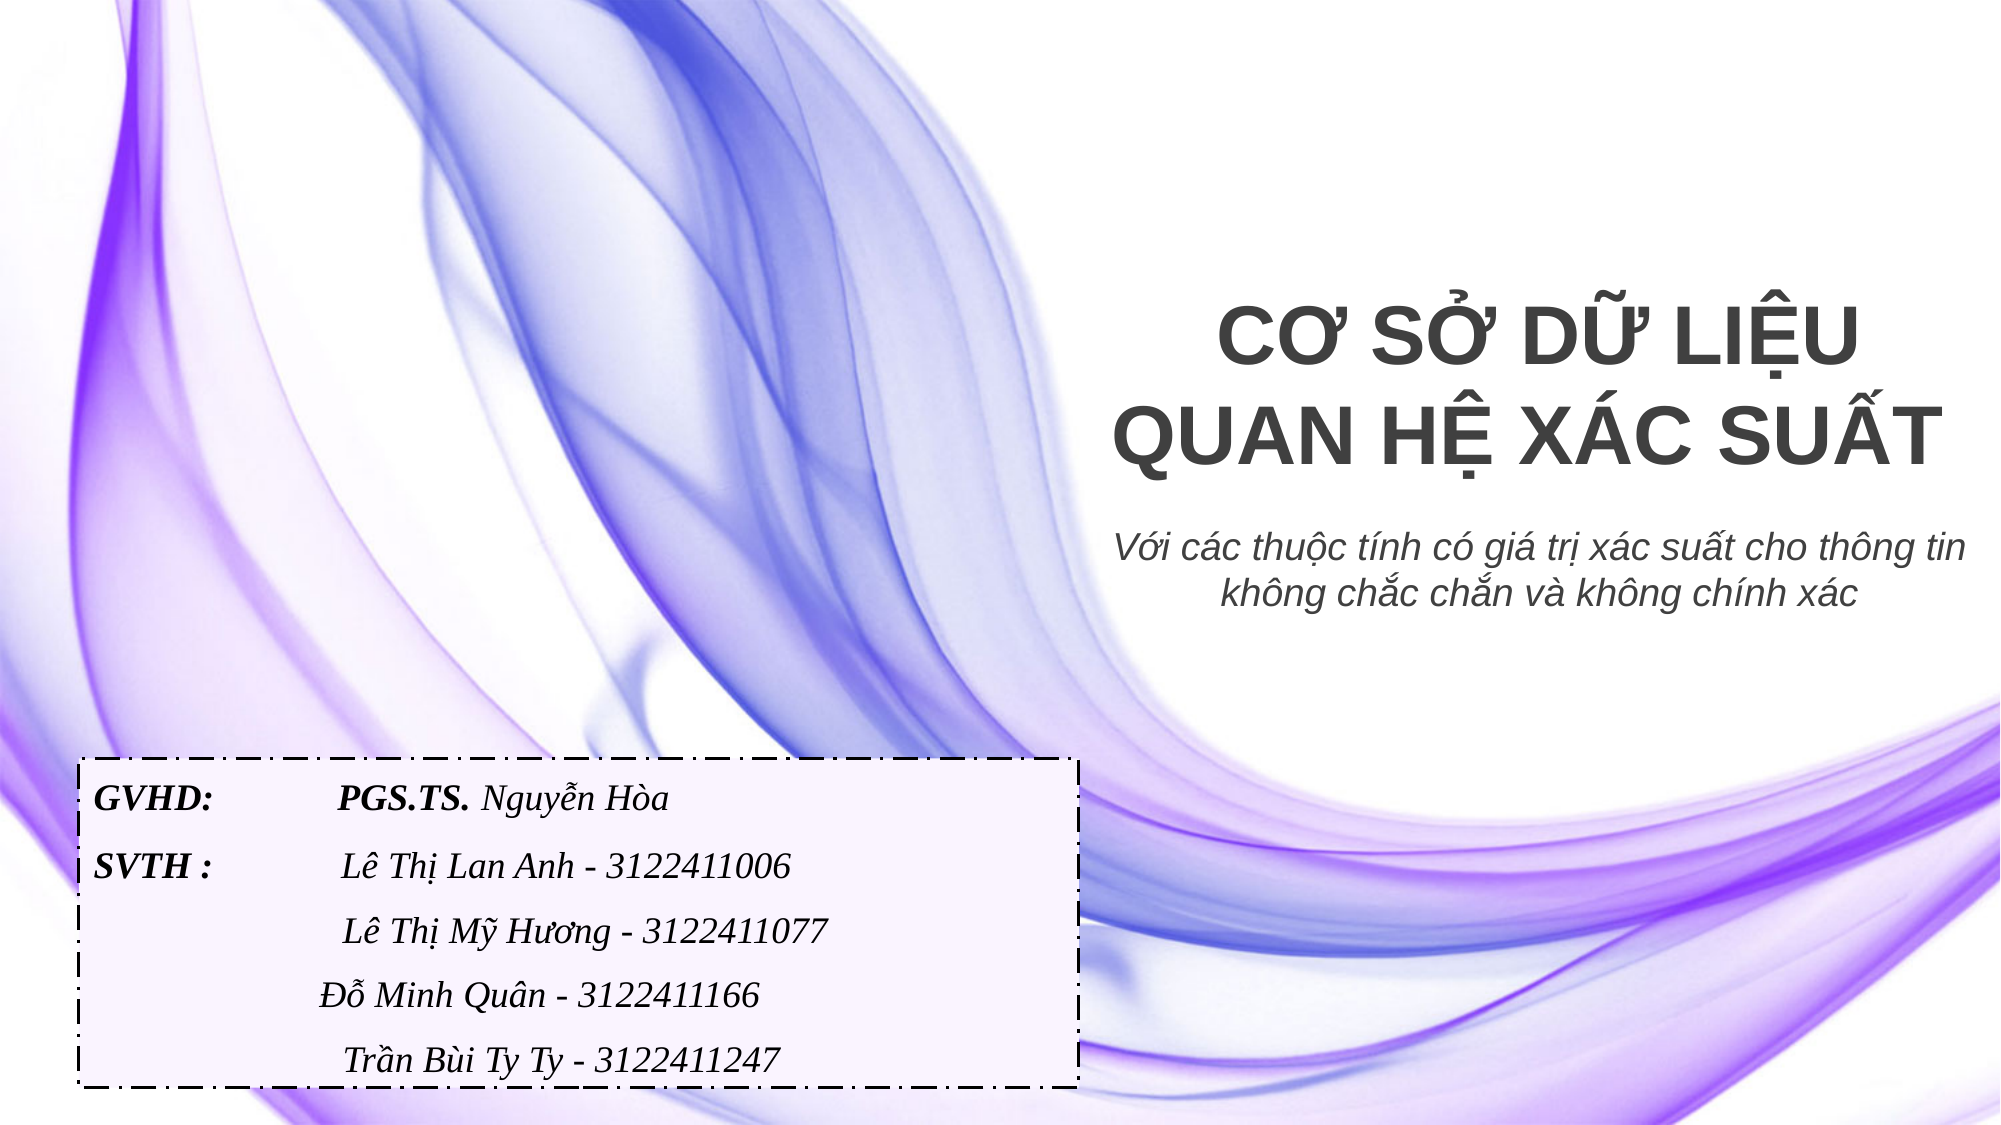

CƠ SỞ DỮ LIỆU QUAN HỆ XÁC SUẤT
Với các thuộc tính có giá trị xác suất cho thông tin không chắc chắn và không chính xác
GVHD:             PGS.TS. Nguyễn Hòa
SVTH :	Lê Thị Lan Anh - 3122411006
	                    Lê Thị Mỹ Hương - 3122411077
	                             Đỗ Minh Quân - 3122411166
	                    Trần Bùi Ty Ty - 3122411247